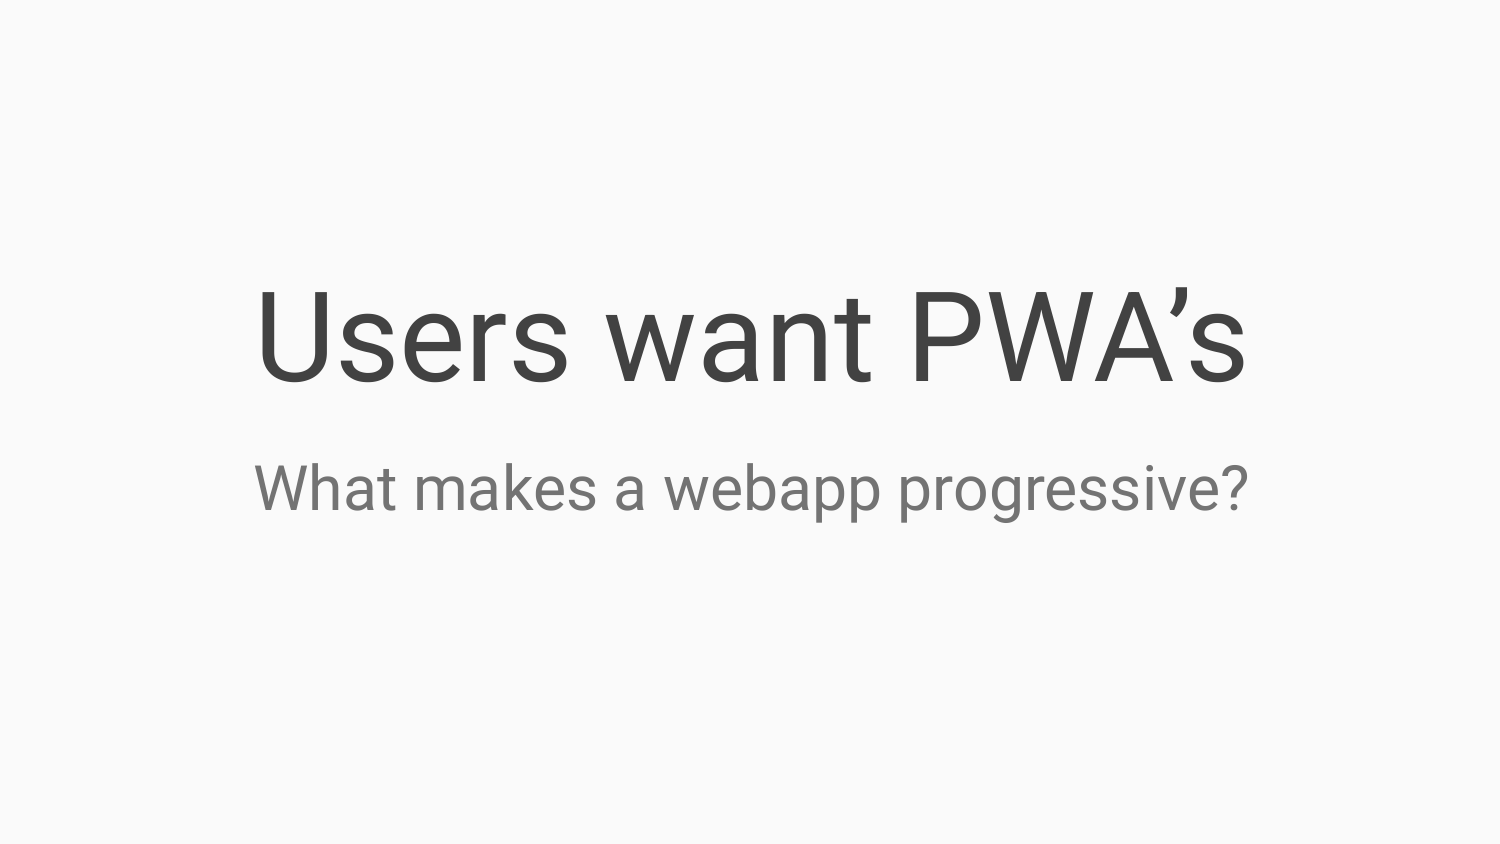

# Users want PWA’s
What makes a webapp progressive?